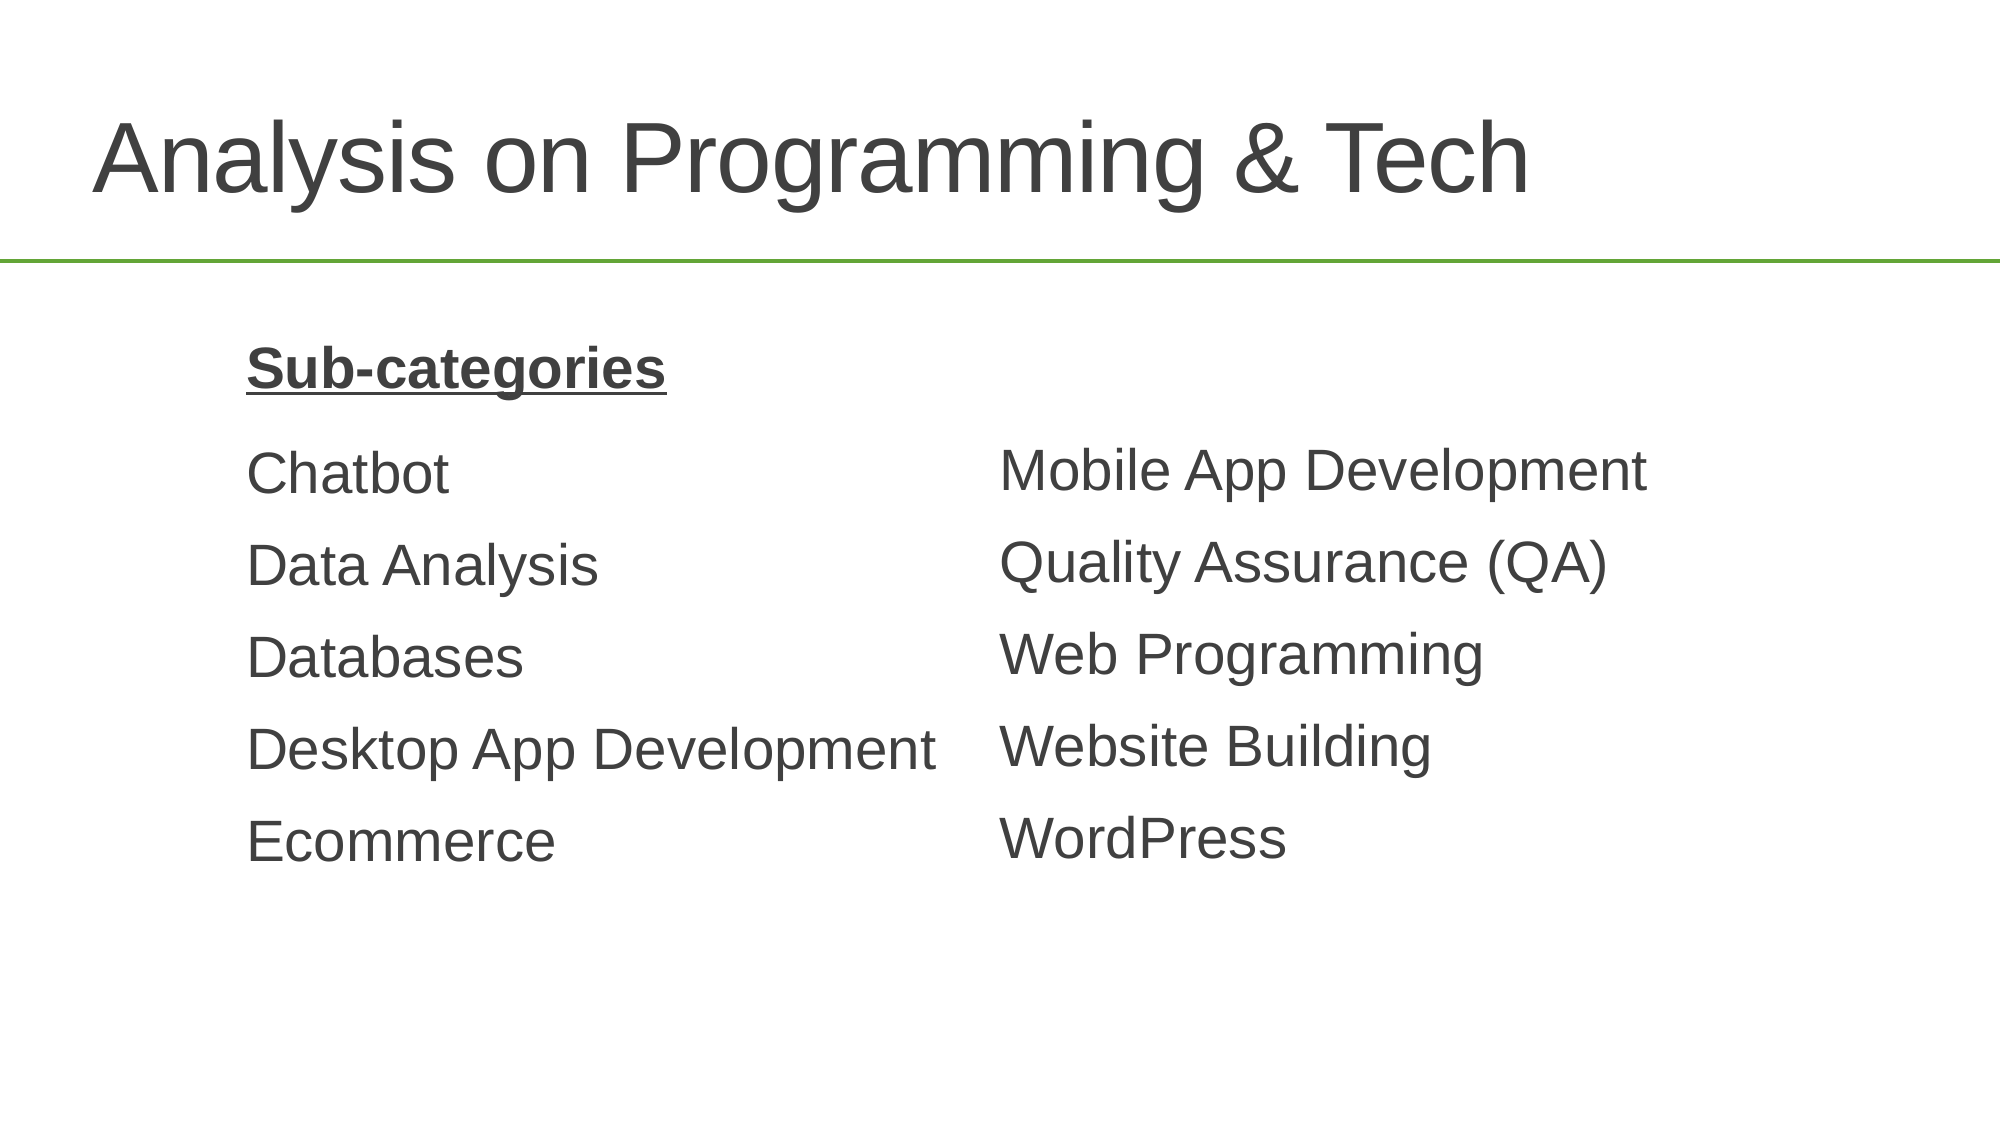

# Analysis on Programming & Tech
Sub-categories
Mobile App Development
Quality Assurance (QA)
Web Programming
Website Building
WordPress
Chatbot
Data Analysis
Databases
Desktop App Development
Ecommerce